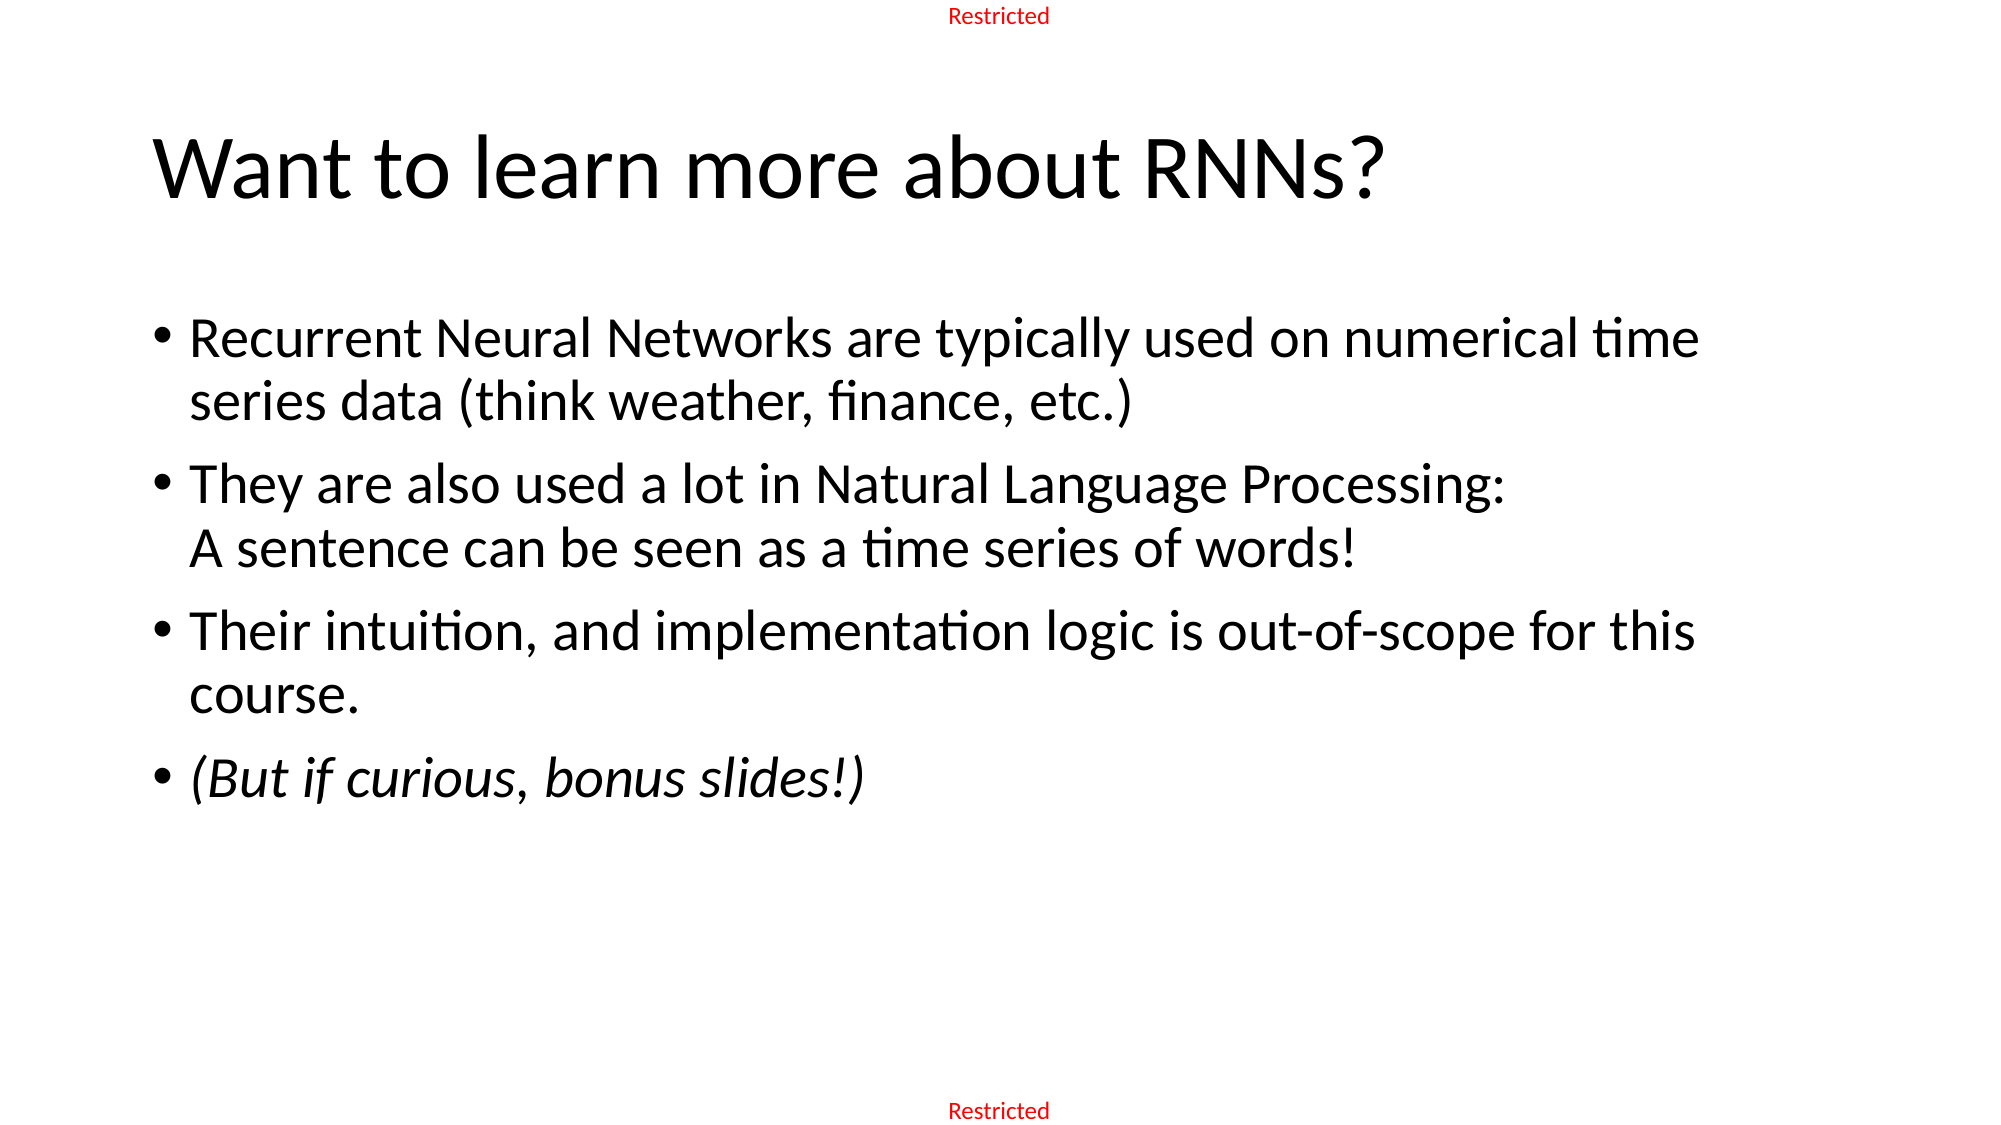

# Want to learn more about RNNs?
Recurrent Neural Networks are typically used on numerical time series data (think weather, finance, etc.)
They are also used a lot in Natural Language Processing:
A sentence can be seen as a time series of words!
Their intuition, and implementation logic is out-of-scope for this course.
(But if curious, bonus slides!)